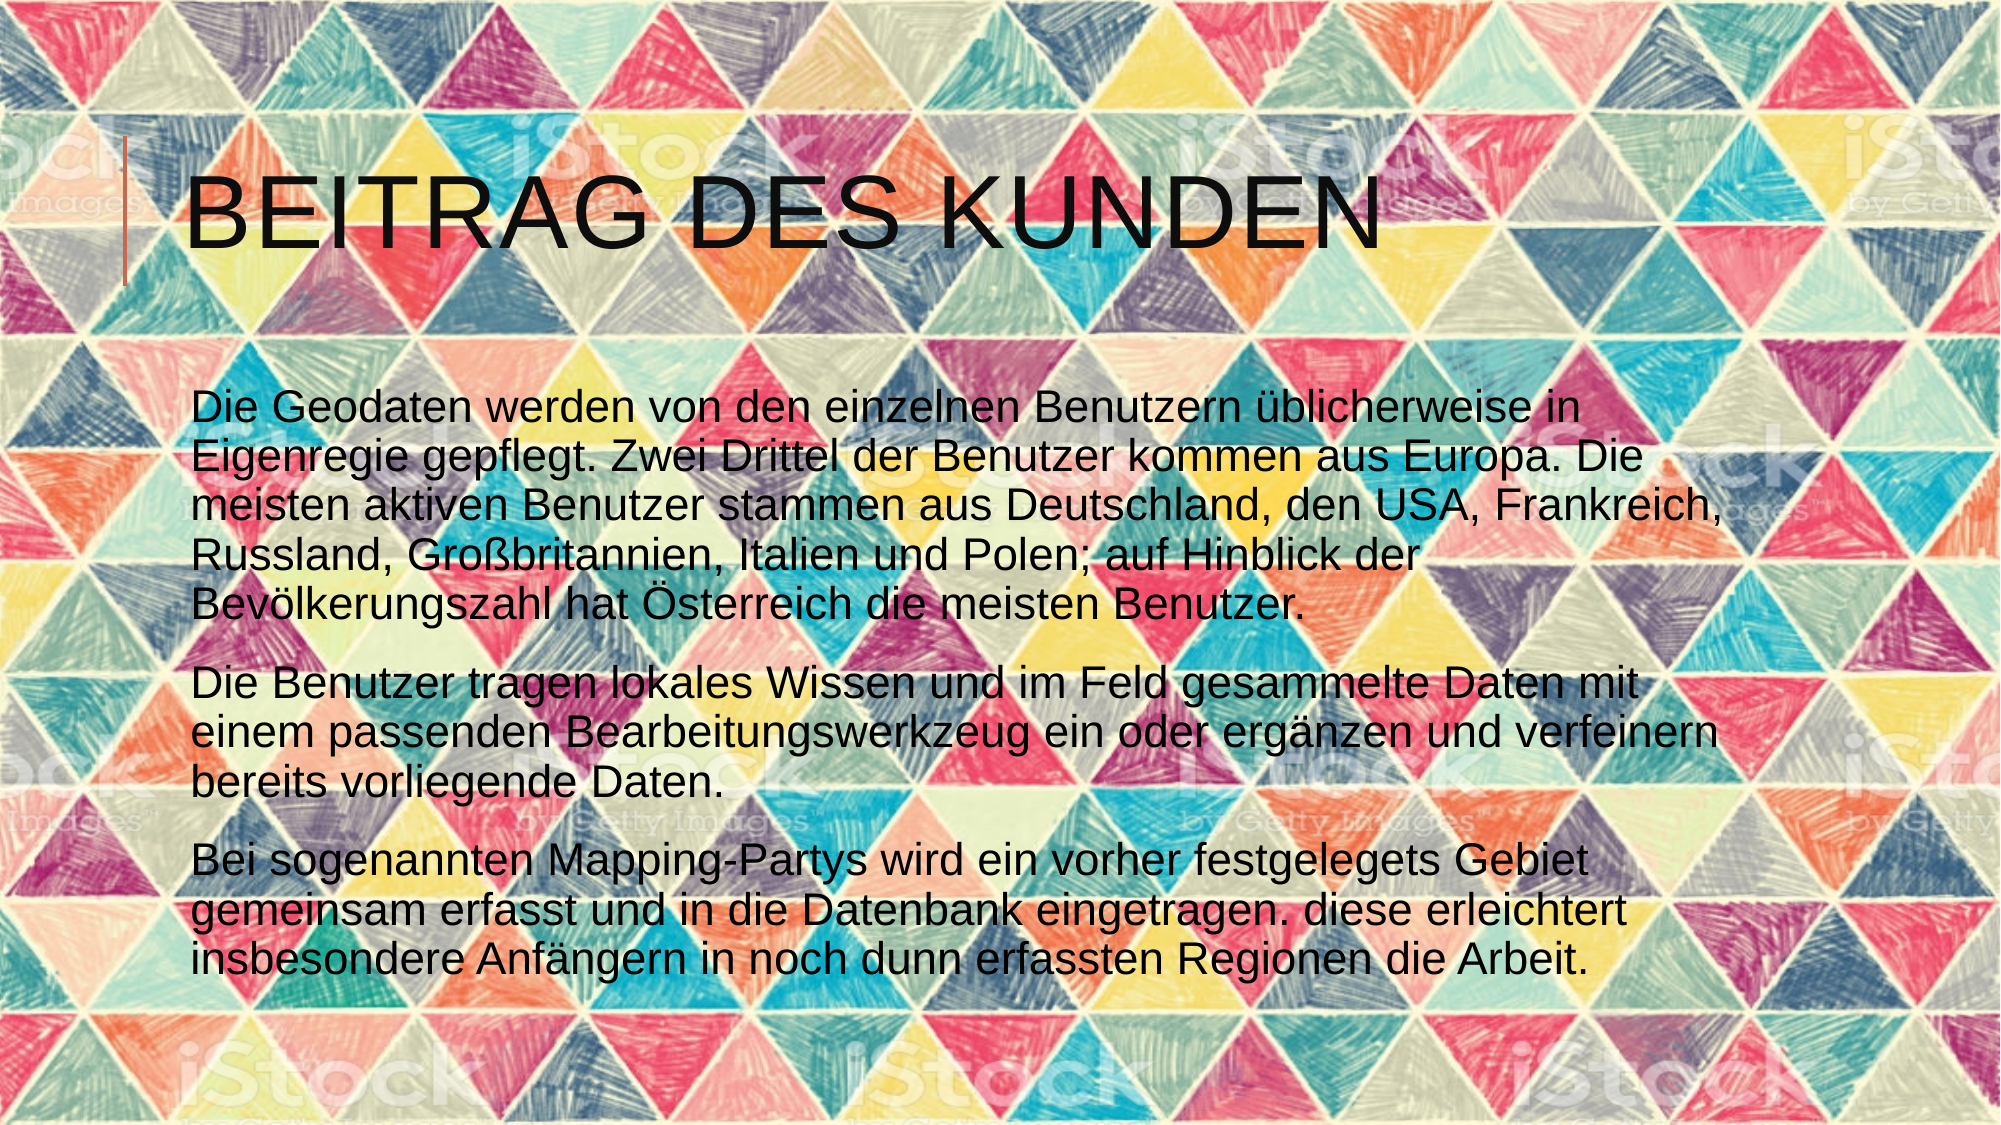

# beitrag des kunden
Die Geodaten werden von den einzelnen Benutzern üblicherweise in Eigenregie gepflegt. Zwei Drittel der Benutzer kommen aus Europa. Die meisten aktiven Benutzer stammen aus Deutschland, den USA, Frankreich, Russland, Großbritannien, Italien und Polen; auf Hinblick der Bevölkerungszahl hat Österreich die meisten Benutzer.
Die Benutzer tragen lokales Wissen und im Feld gesammelte Daten mit einem passenden Bearbeitungswerkzeug ein oder ergänzen und verfeinern bereits vorliegende Daten.
Bei sogenannten Mapping-Partys wird ein vorher festgelegets Gebiet gemeinsam erfasst und in die Datenbank eingetragen. diese erleichtert insbesondere Anfängern in noch dunn erfassten Regionen die Arbeit.